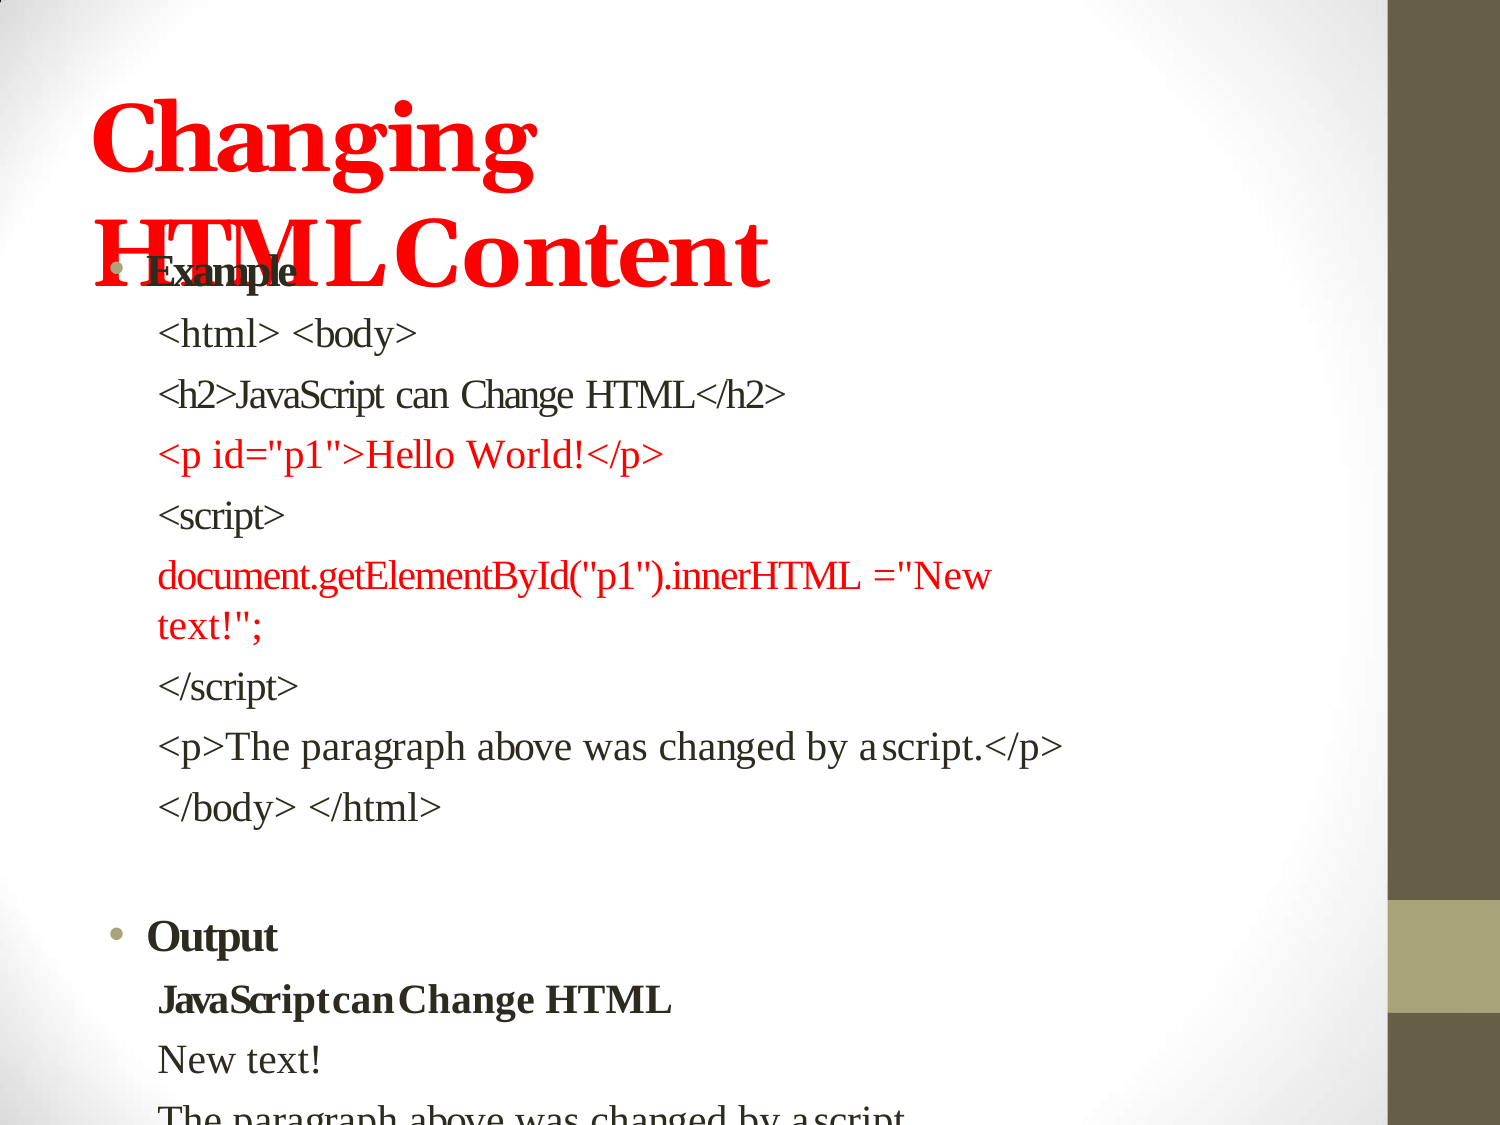

# Changing HTMLContent
Example
<html> <body>
<h2>JavaScript can Change HTML</h2>
<p id="p1">Hello World!</p>
<script>
document.getElementById("p1").innerHTML ="New text!";
</script>
<p>The paragraph above was changed by ascript.</p>
</body> </html>

Output
JavaScriptcanChange HTML
New text!
The paragraph above was changed by ascript.